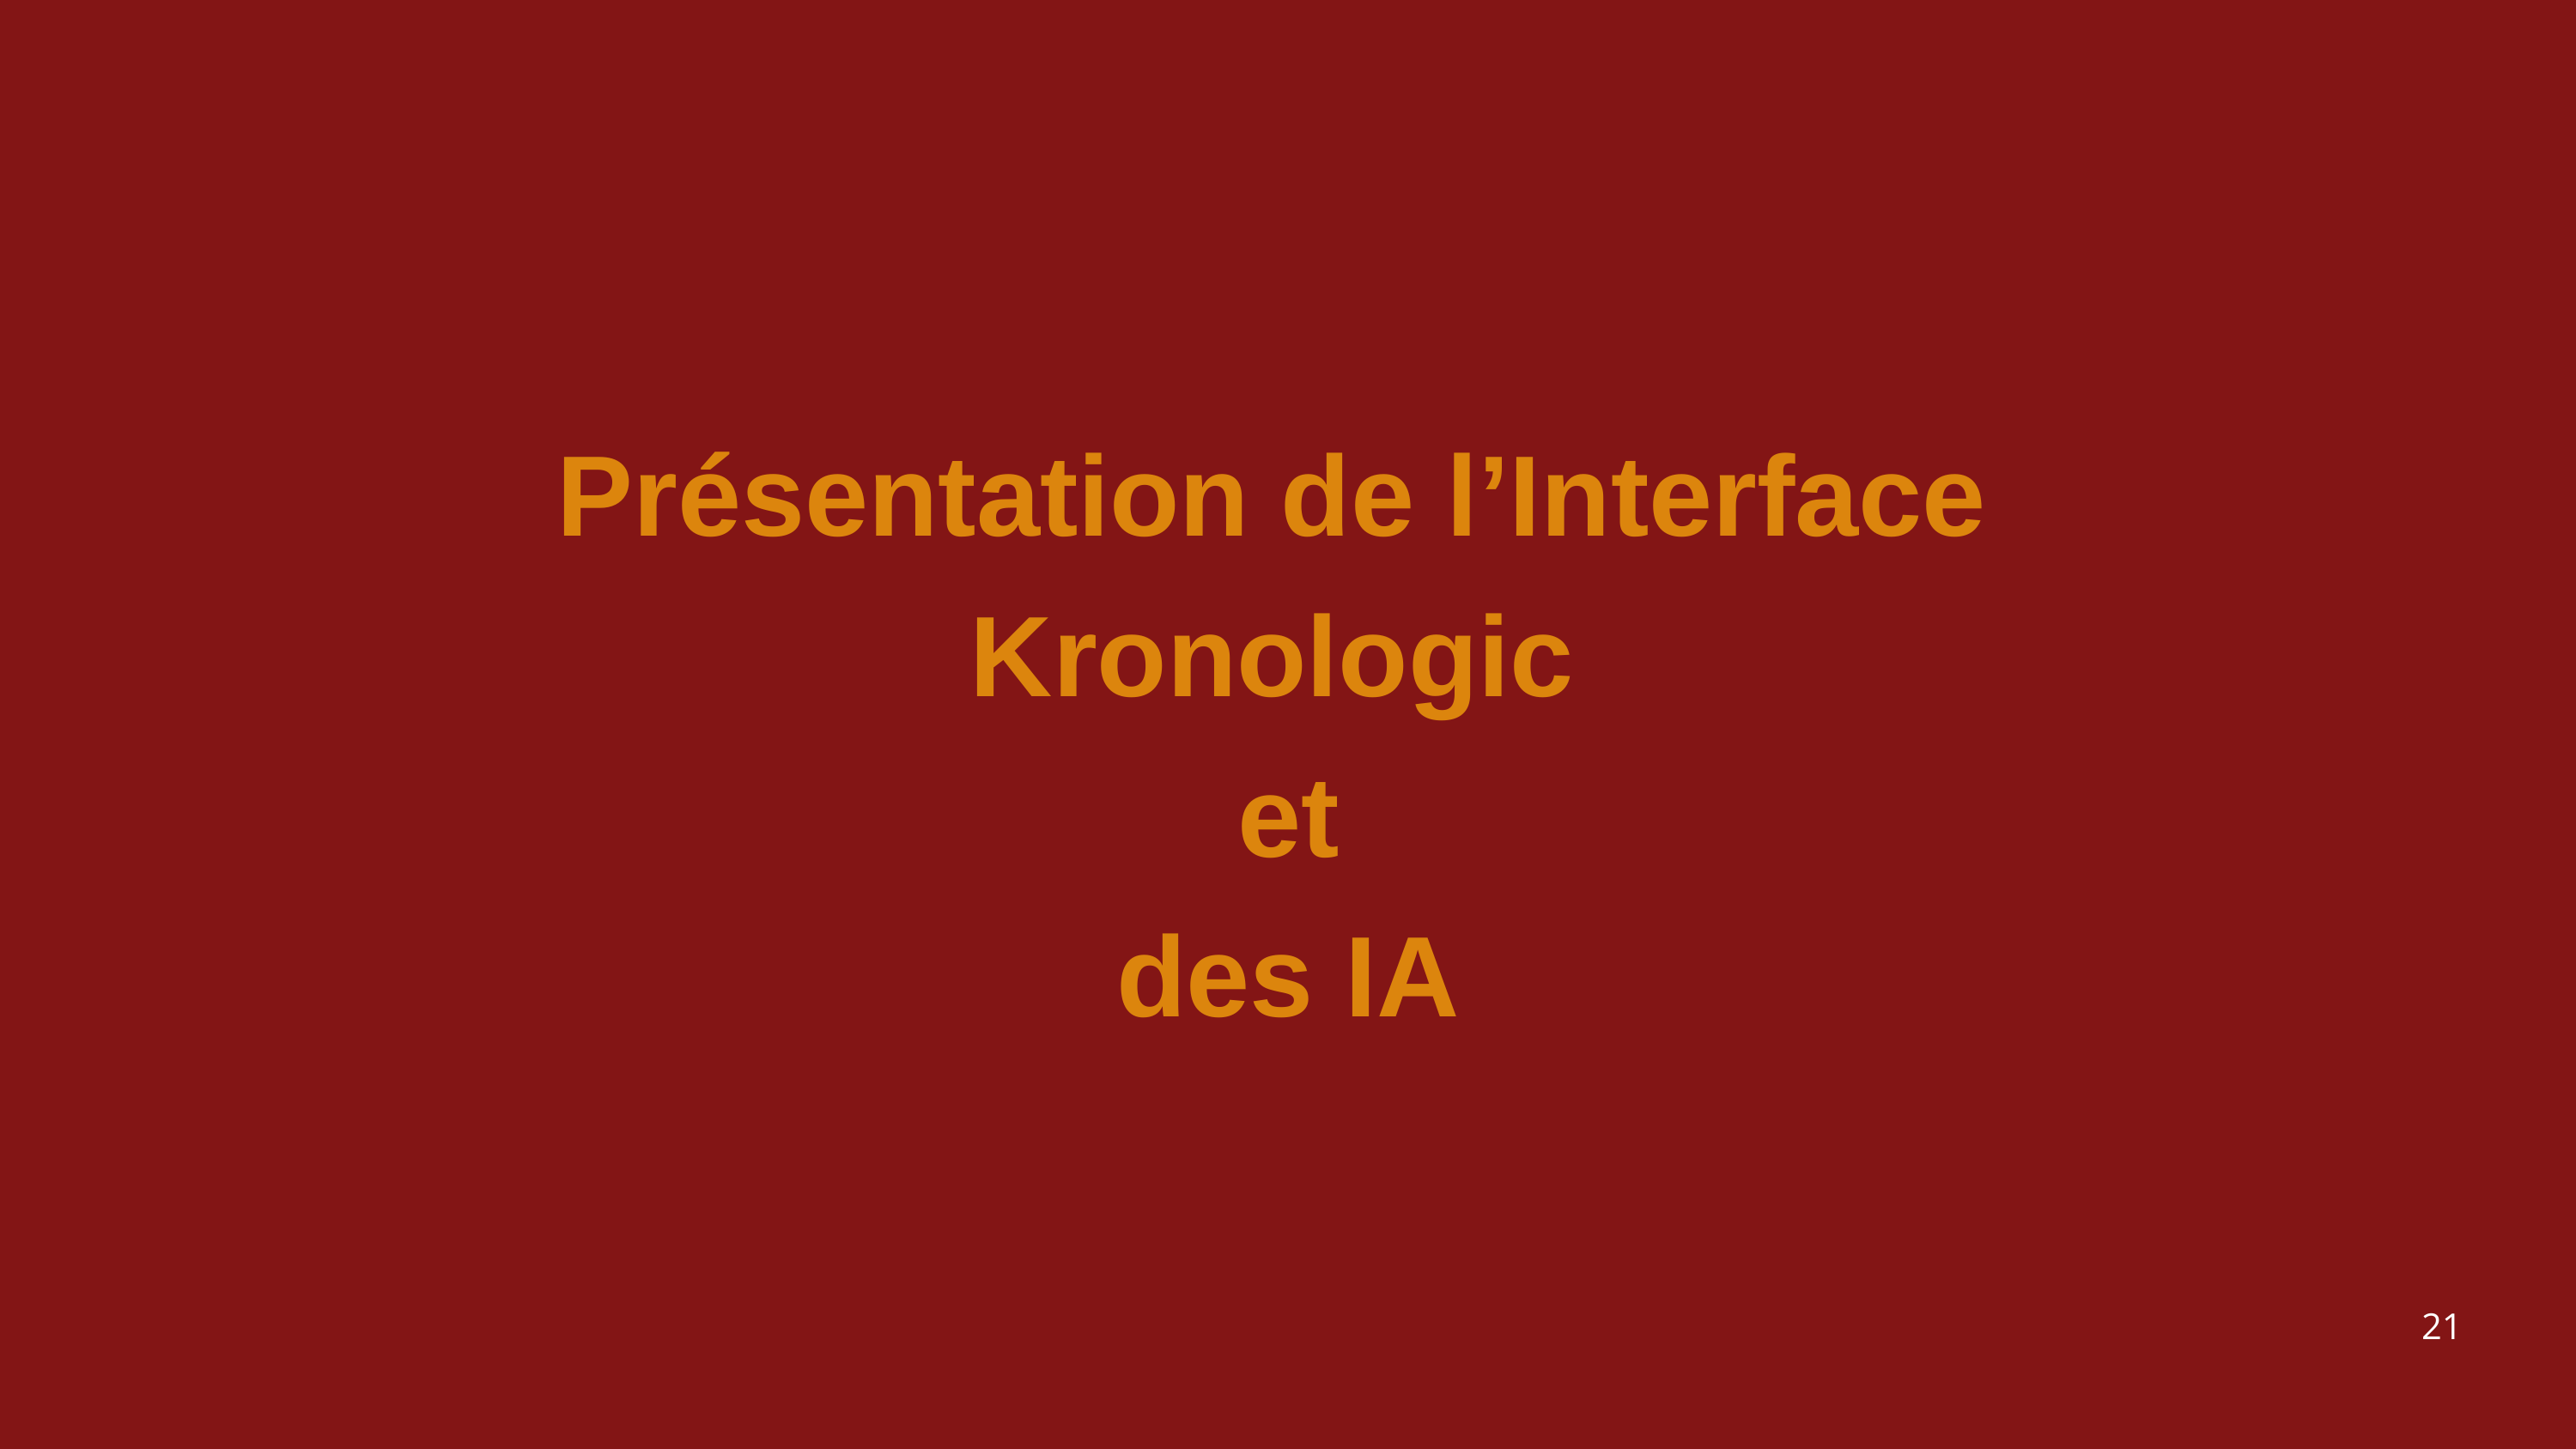

Présentation de l’Interface
Kronologic
et
des IA
21